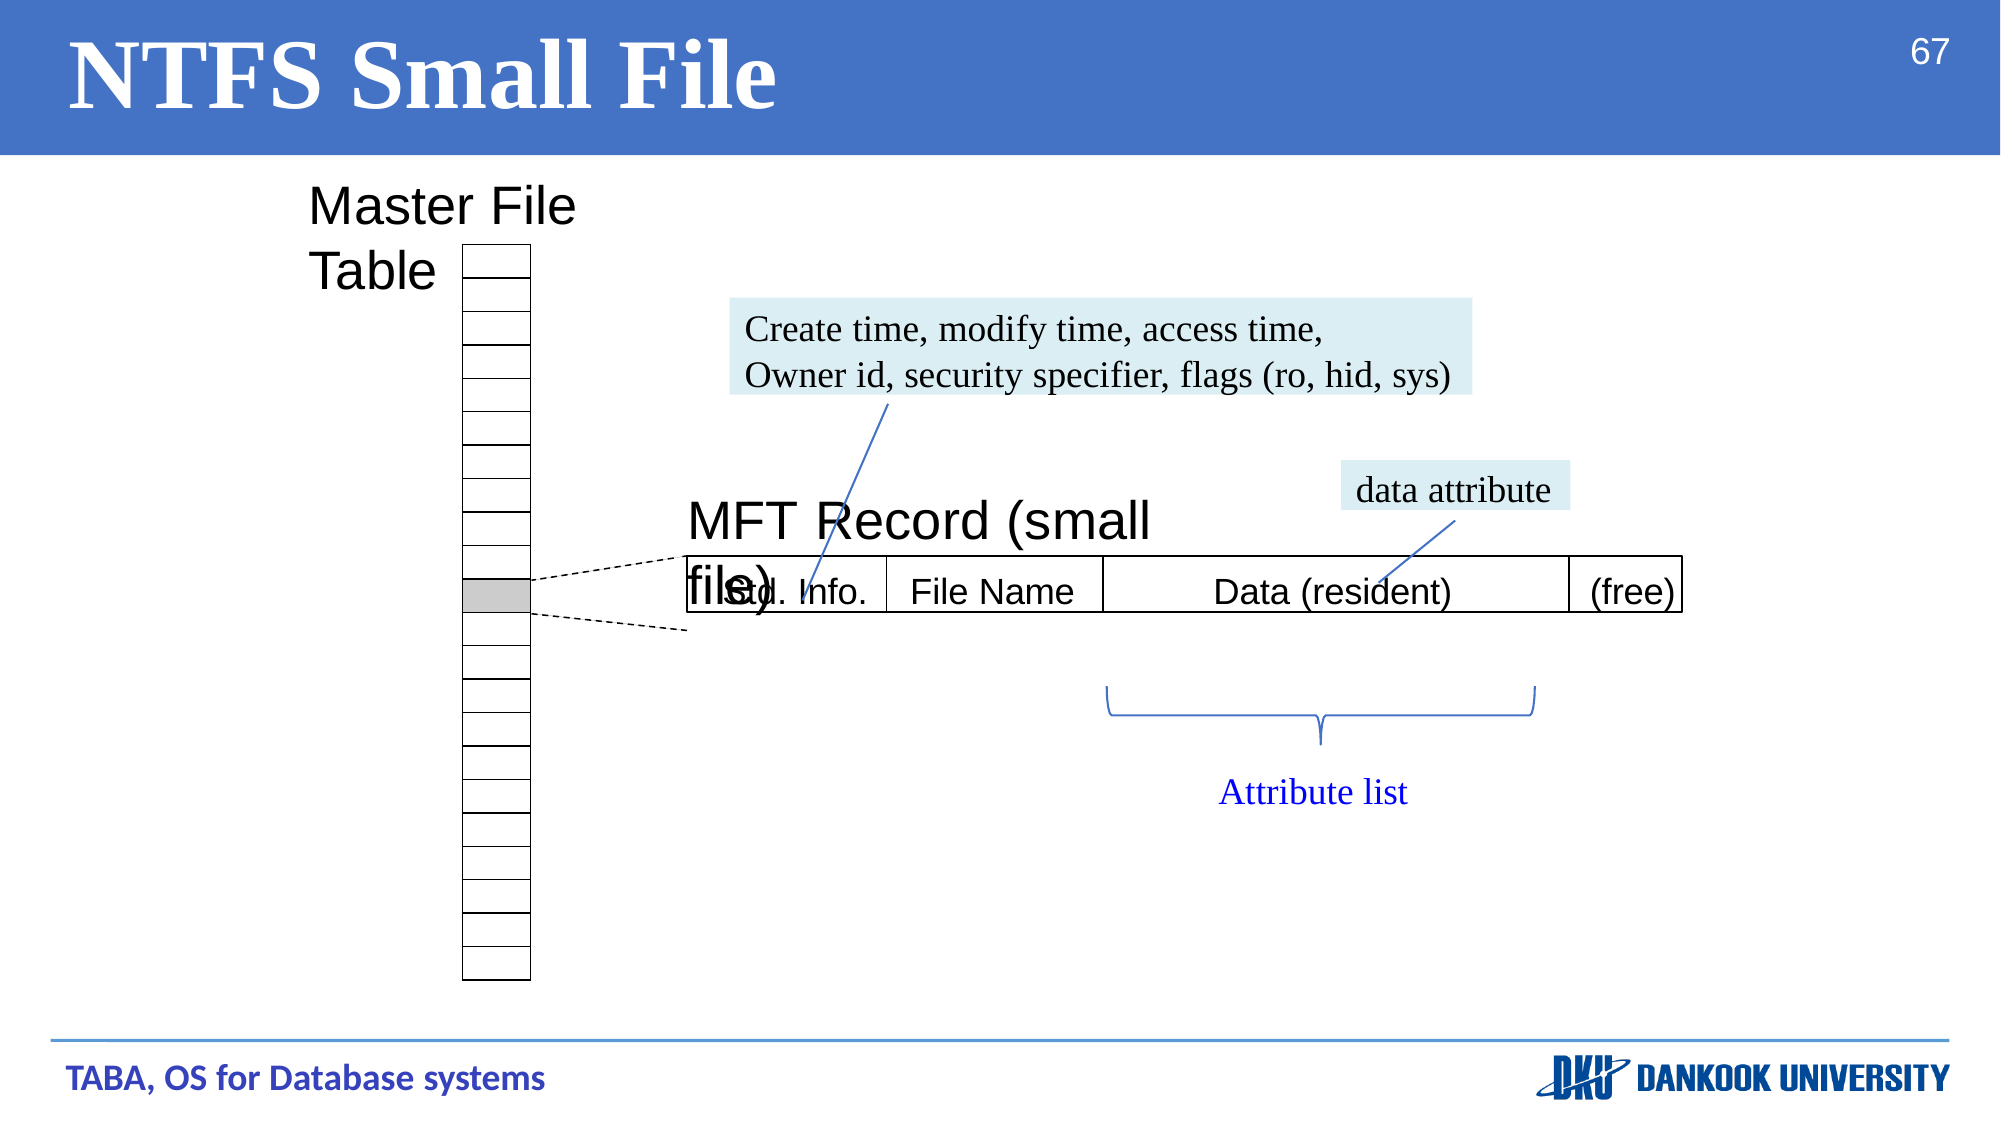

# NTFS Small File
67
Master File Table
|  |
| --- |
|  |
|  |
|  |
|  |
|  |
|  |
|  |
|  |
|  |
|  |
|  |
|  |
|  |
|  |
|  |
|  |
|  |
|  |
|  |
|  |
|  |
Create time, modify time, access time,
Owner id, security specifier, flags (ro, hid, sys)

data attribute
MFT Record (small file)

Std. Info.
File Name
Data (resident)
(free)

Attribute list
TABA, OS for Database systems